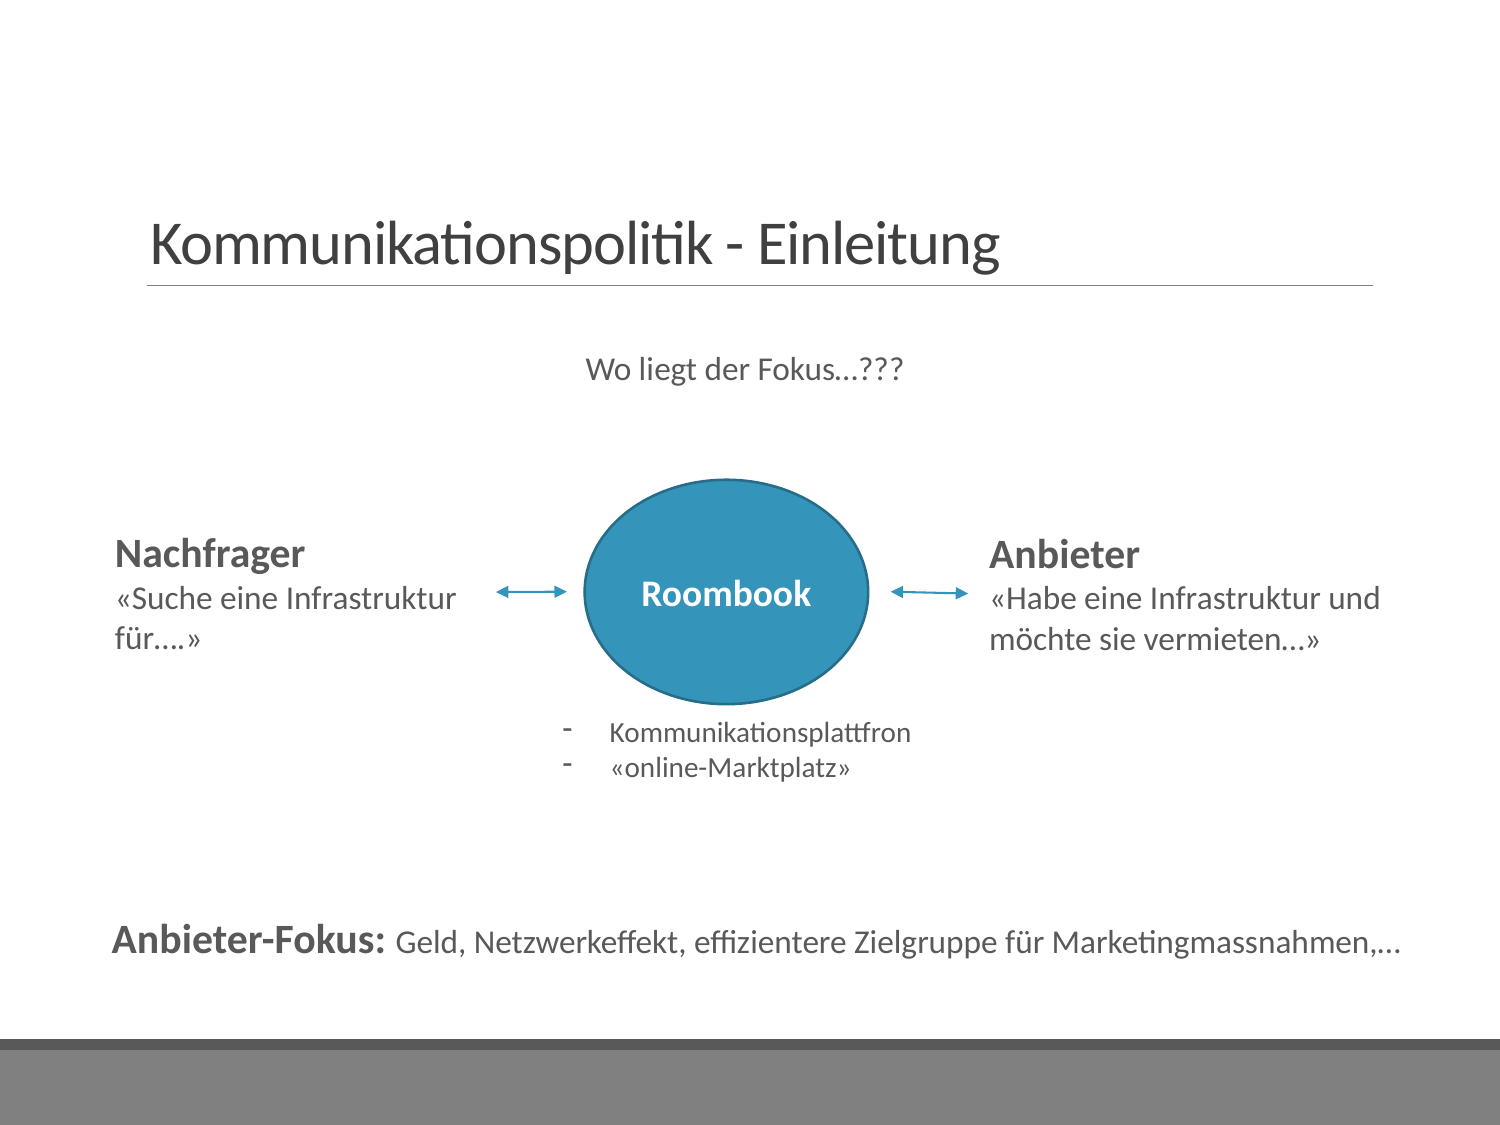

# Kommunikationspolitik - Einleitung
Wo liegt der Fokus…???
Roombook
Nachfrager
«Suche eine Infrastruktur
für….»
Anbieter
«Habe eine Infrastruktur und
möchte sie vermieten…»
Kommunikationsplattfron
«online-Marktplatz»
Anbieter-Fokus: Geld, Netzwerkeffekt, effizientere Zielgruppe für Marketingmassnahmen,…